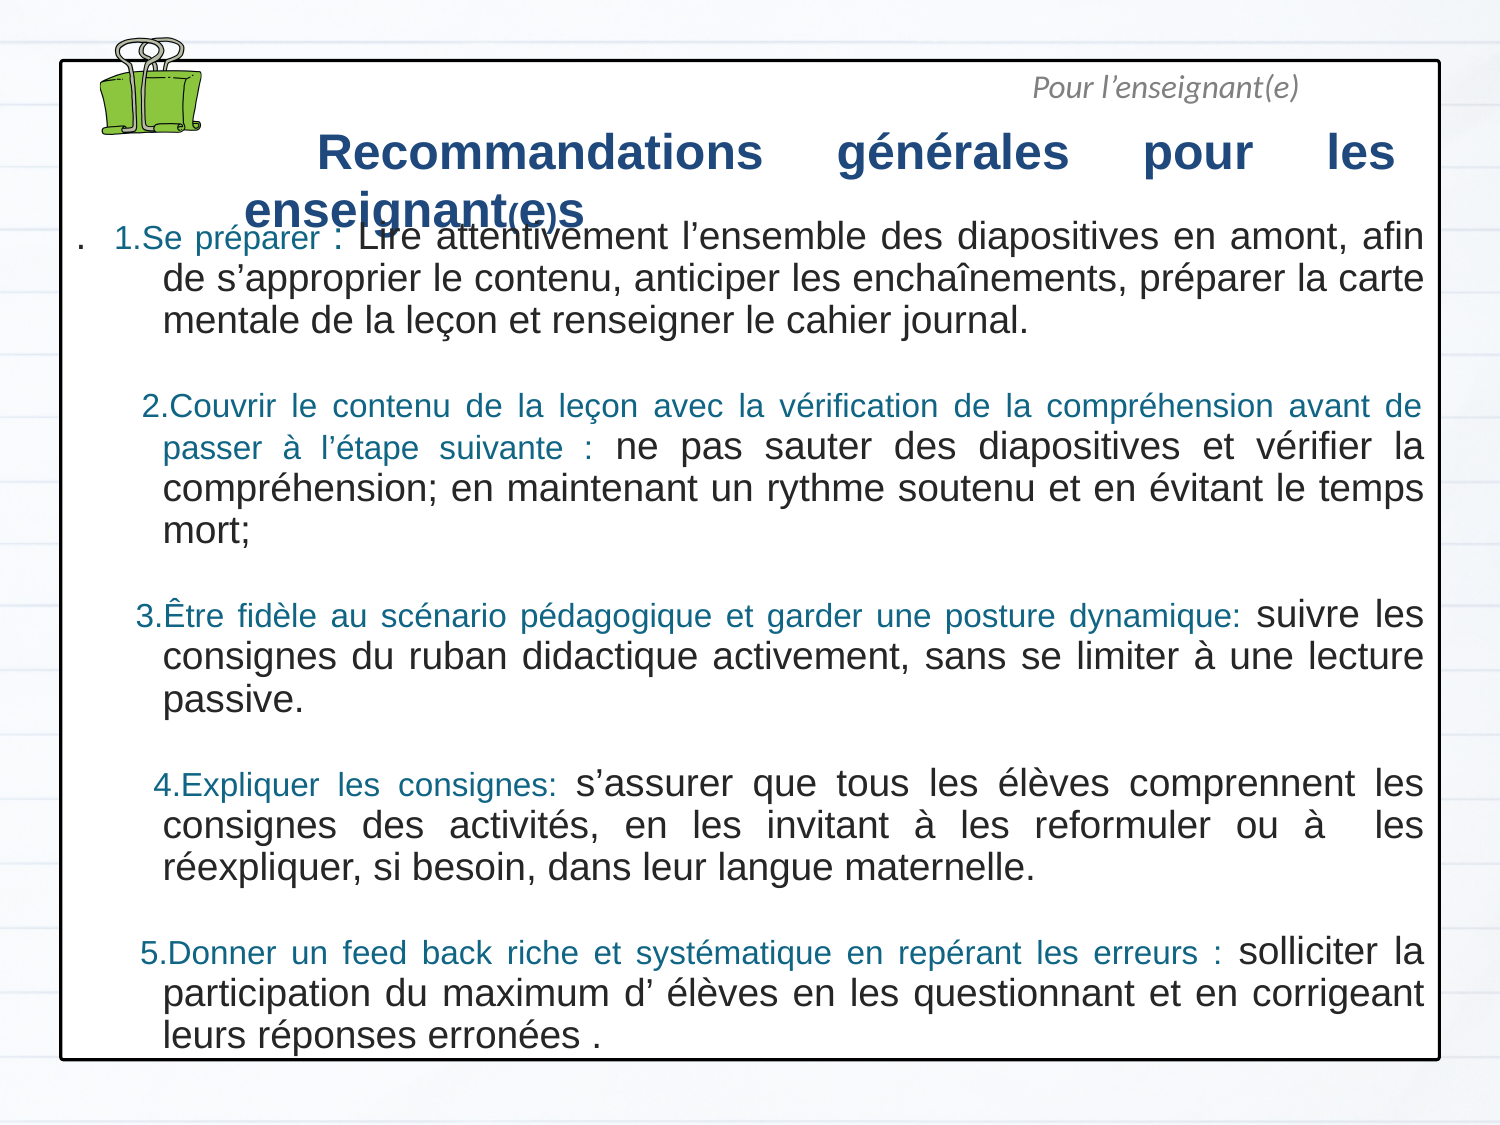

Pour l’enseignant(e)

 Recommandations générales pour les enseignant(e)s
.  1.Se préparer : Lire attentivement l’ensemble des diapositives en amont, afin de s’approprier le contenu, anticiper les enchaînements, préparer la carte mentale de la leçon et renseigner le cahier journal.

    2.Couvrir le contenu de la leçon avec la vérification de la compréhension avant de passer à l’étape suivante : ne pas sauter des diapositives et vérifier la compréhension; en maintenant un rythme soutenu et en évitant le temps mort;

    3.Être fidèle au scénario pédagogique et garder une posture dynamique: suivre les consignes du ruban didactique activement, sans se limiter à une lecture passive.

    4.Expliquer les consignes: s’assurer que tous les élèves comprennent les consignes des activités, en les invitant à les reformuler ou à  les réexpliquer, si besoin, dans leur langue maternelle.

    5.Donner un feed back riche et systématique en repérant les erreurs : solliciter la participation du maximum d’ élèves en les questionnant et en corrigeant leurs réponses erronées .